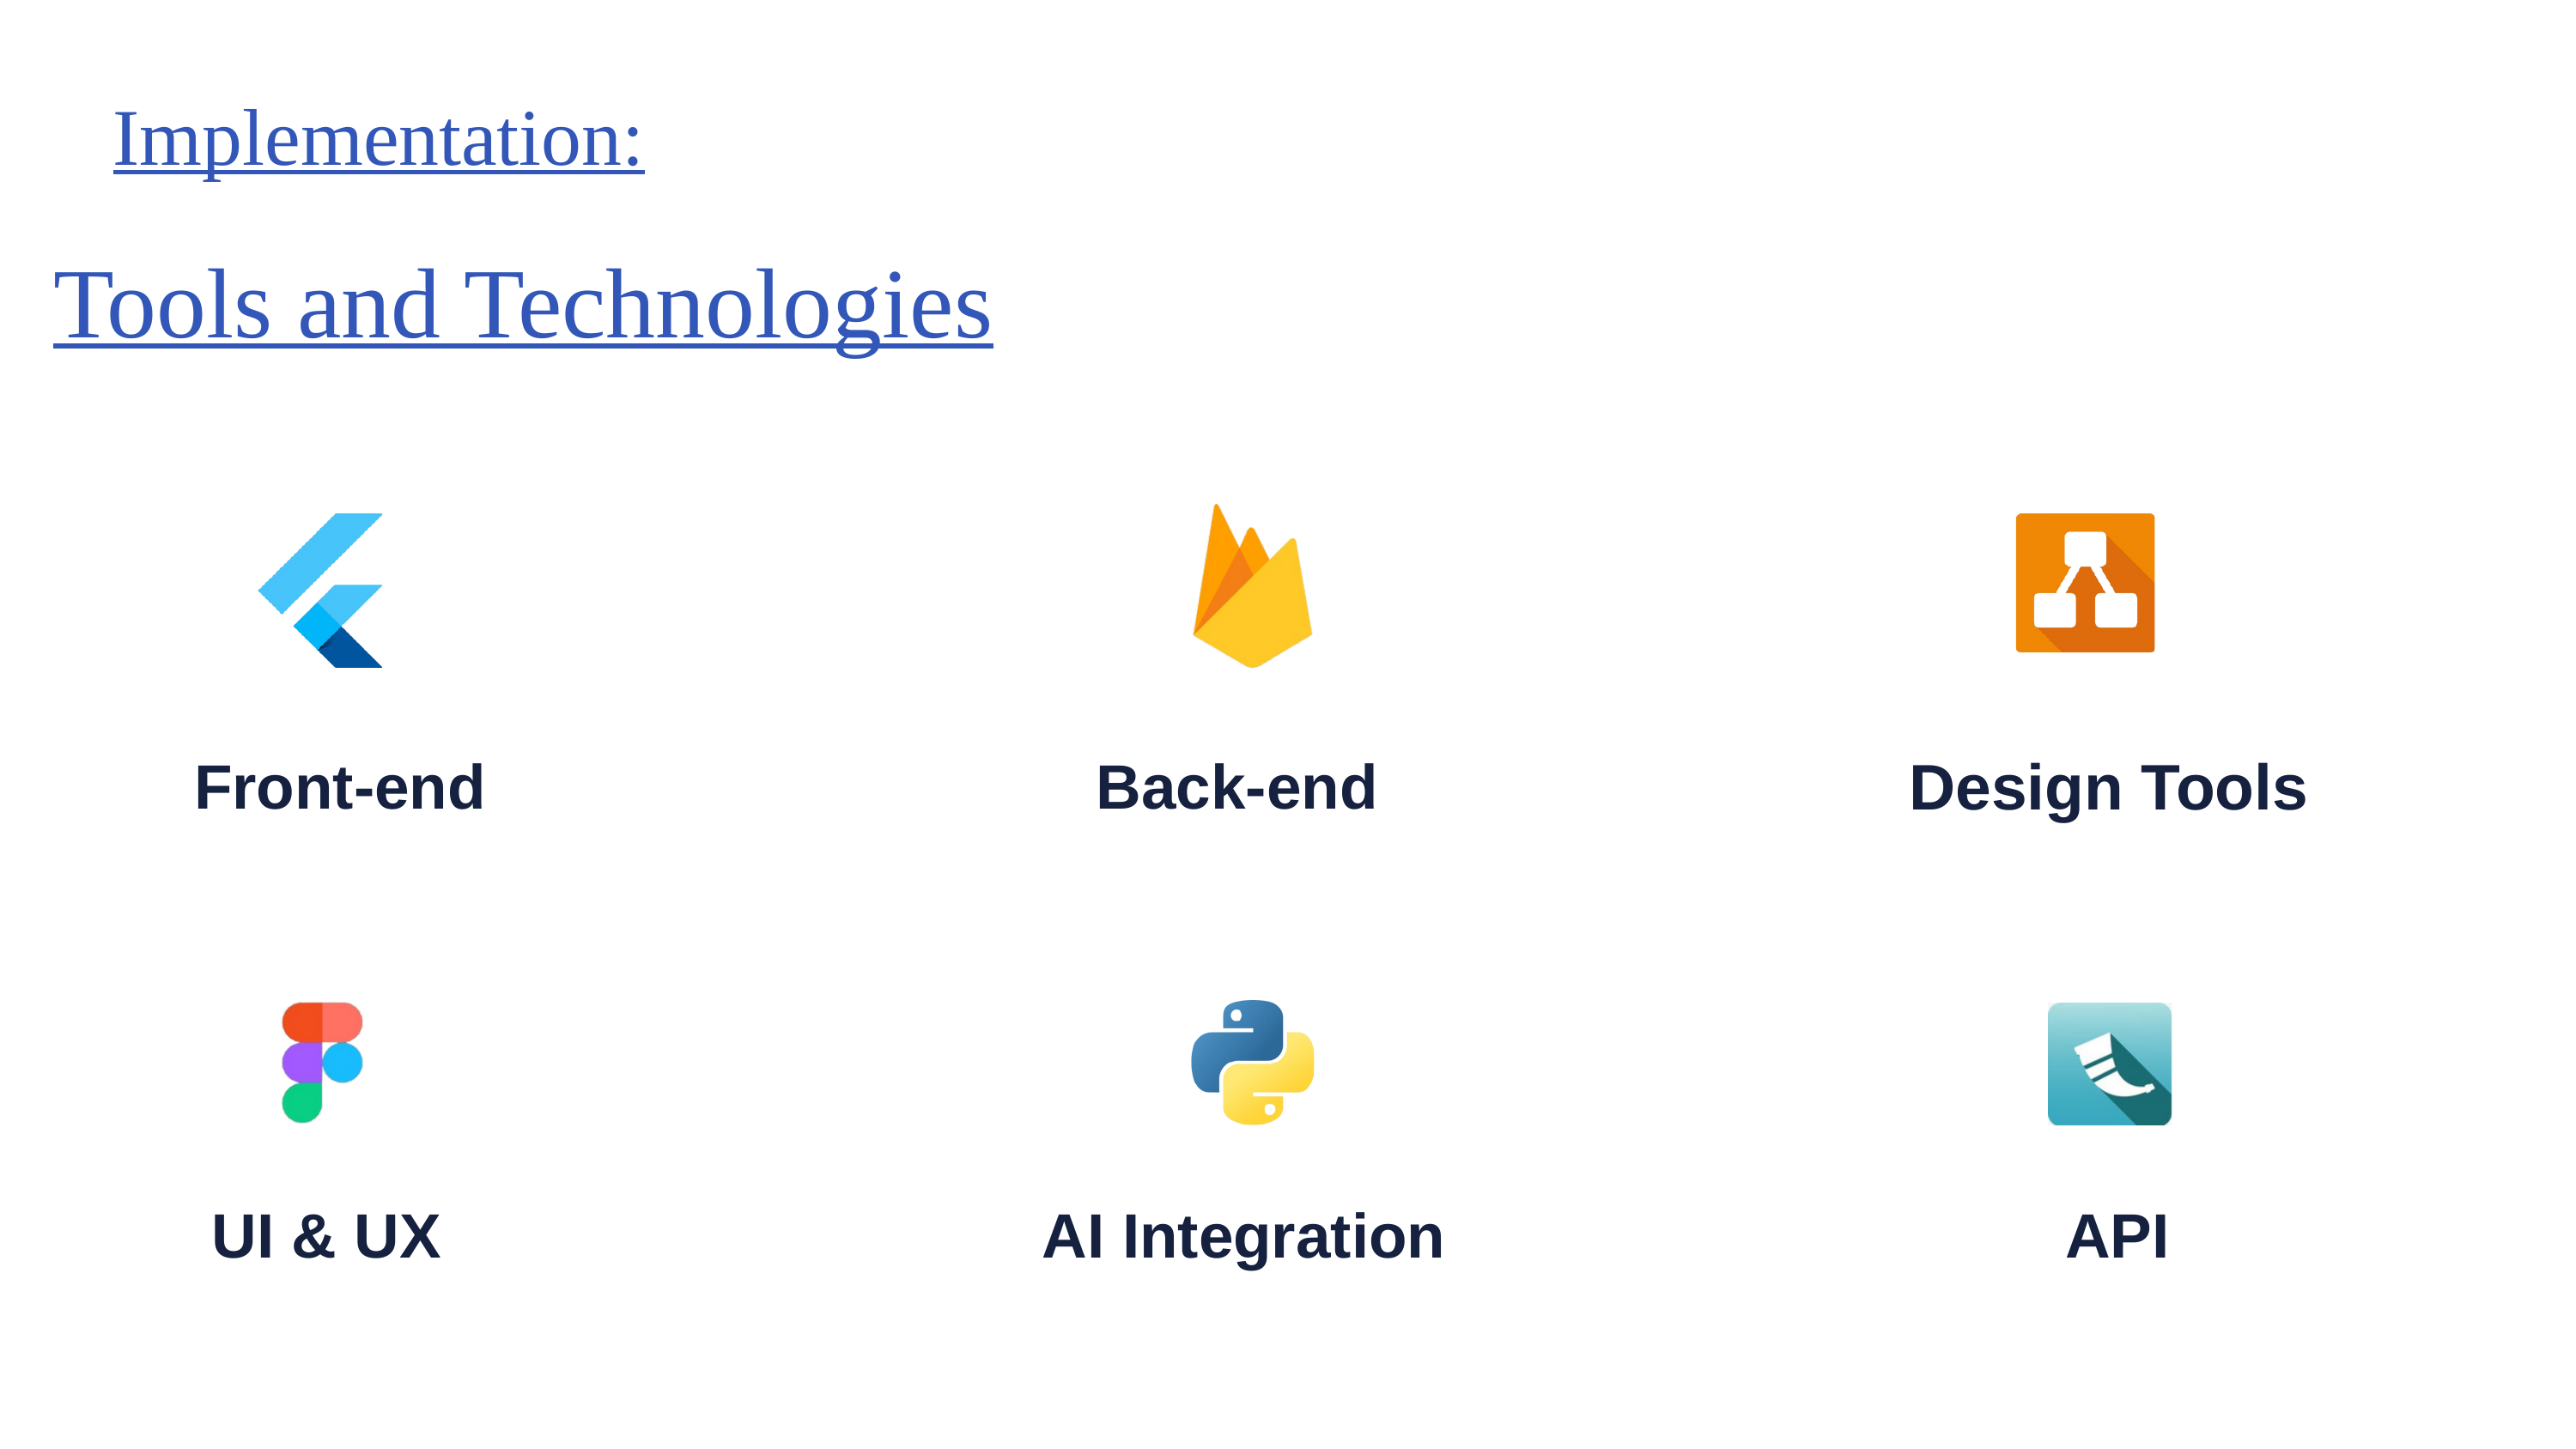

Implementation:
Tools and Technologies

Design Tools
Front-end
Back-end

UI & UX
AI Integration
 API